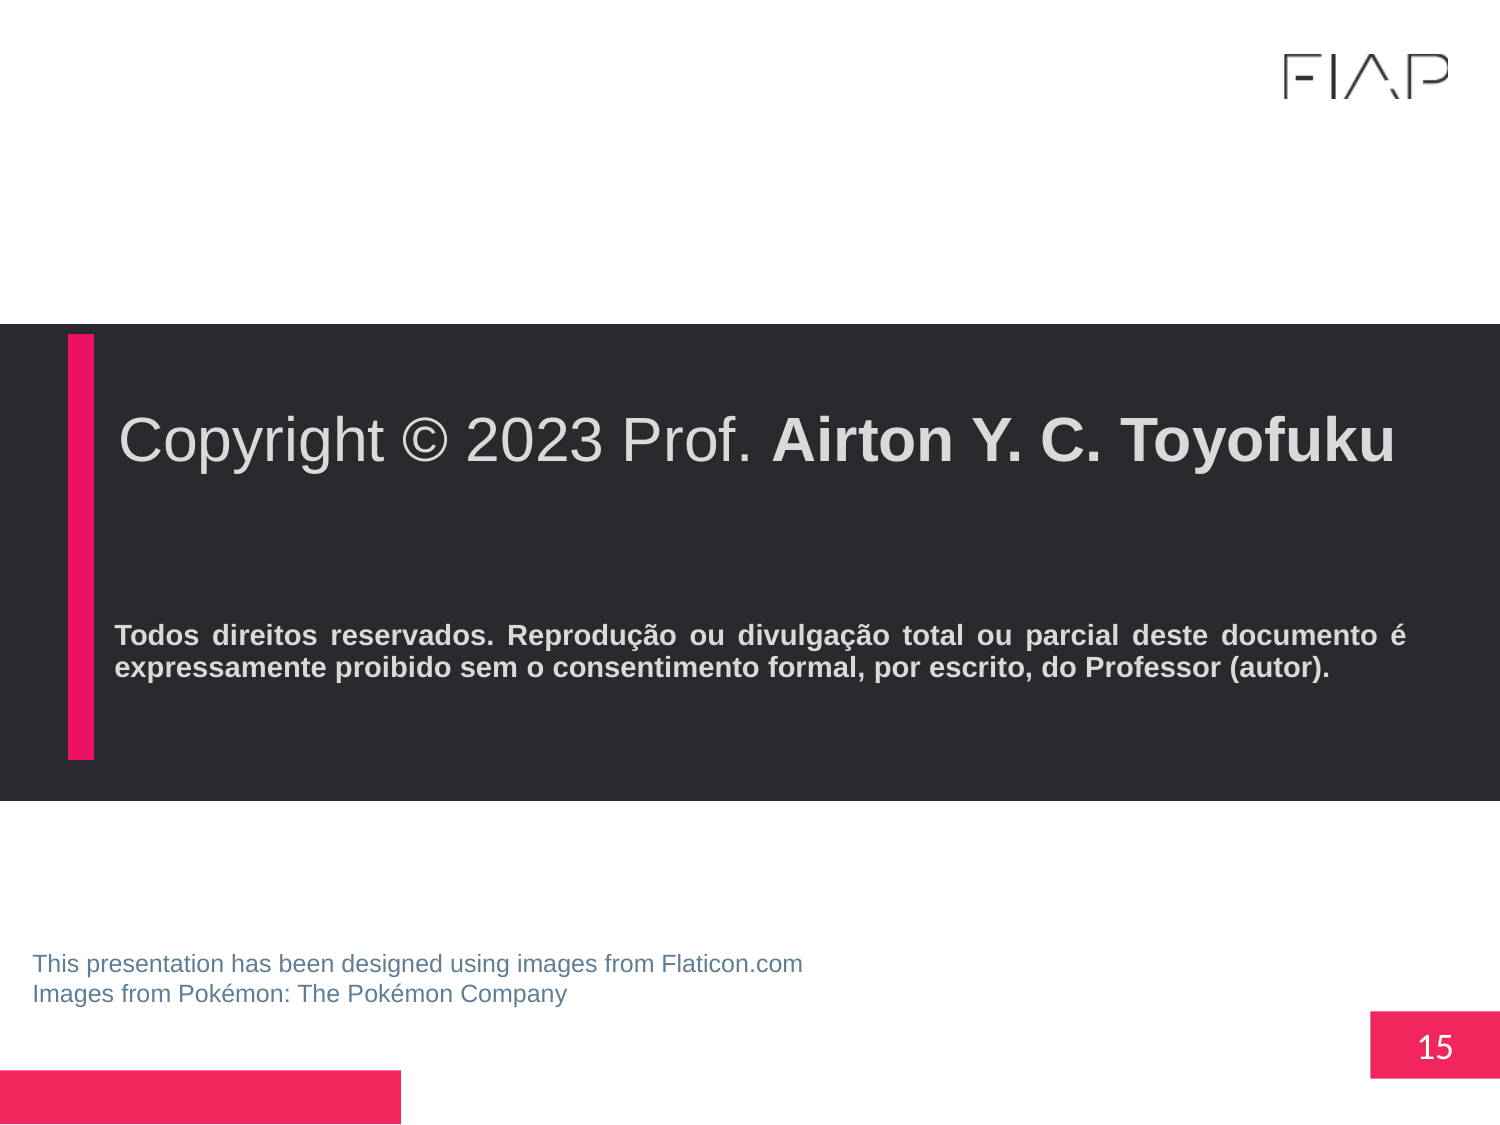

# Copyright © 2023 Prof. Airton Y. C. Toyofuku
This presentation has been designed using images from Flaticon.com
Images from Pokémon: The Pokémon Company
15